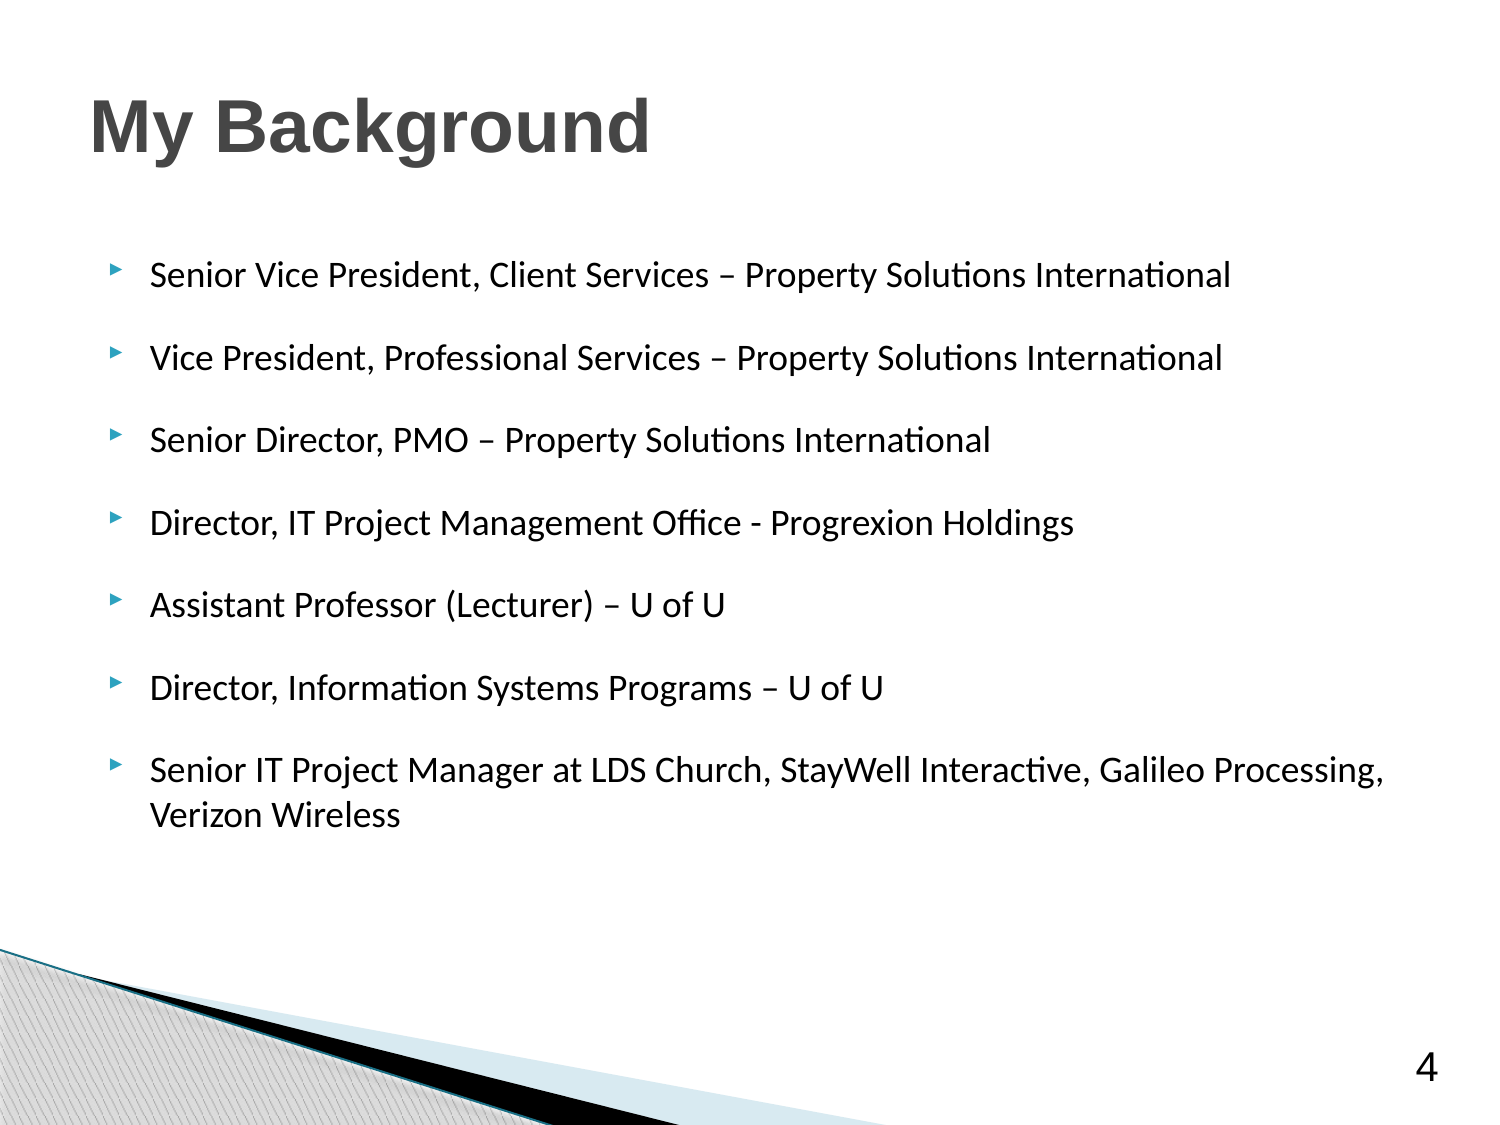

# My Background
Senior Vice President, Client Services – Property Solutions International
Vice President, Professional Services – Property Solutions International
Senior Director, PMO – Property Solutions International
Director, IT Project Management Office - Progrexion Holdings
Assistant Professor (Lecturer) – U of U
Director, Information Systems Programs – U of U
Senior IT Project Manager at LDS Church, StayWell Interactive, Galileo Processing, Verizon Wireless
4